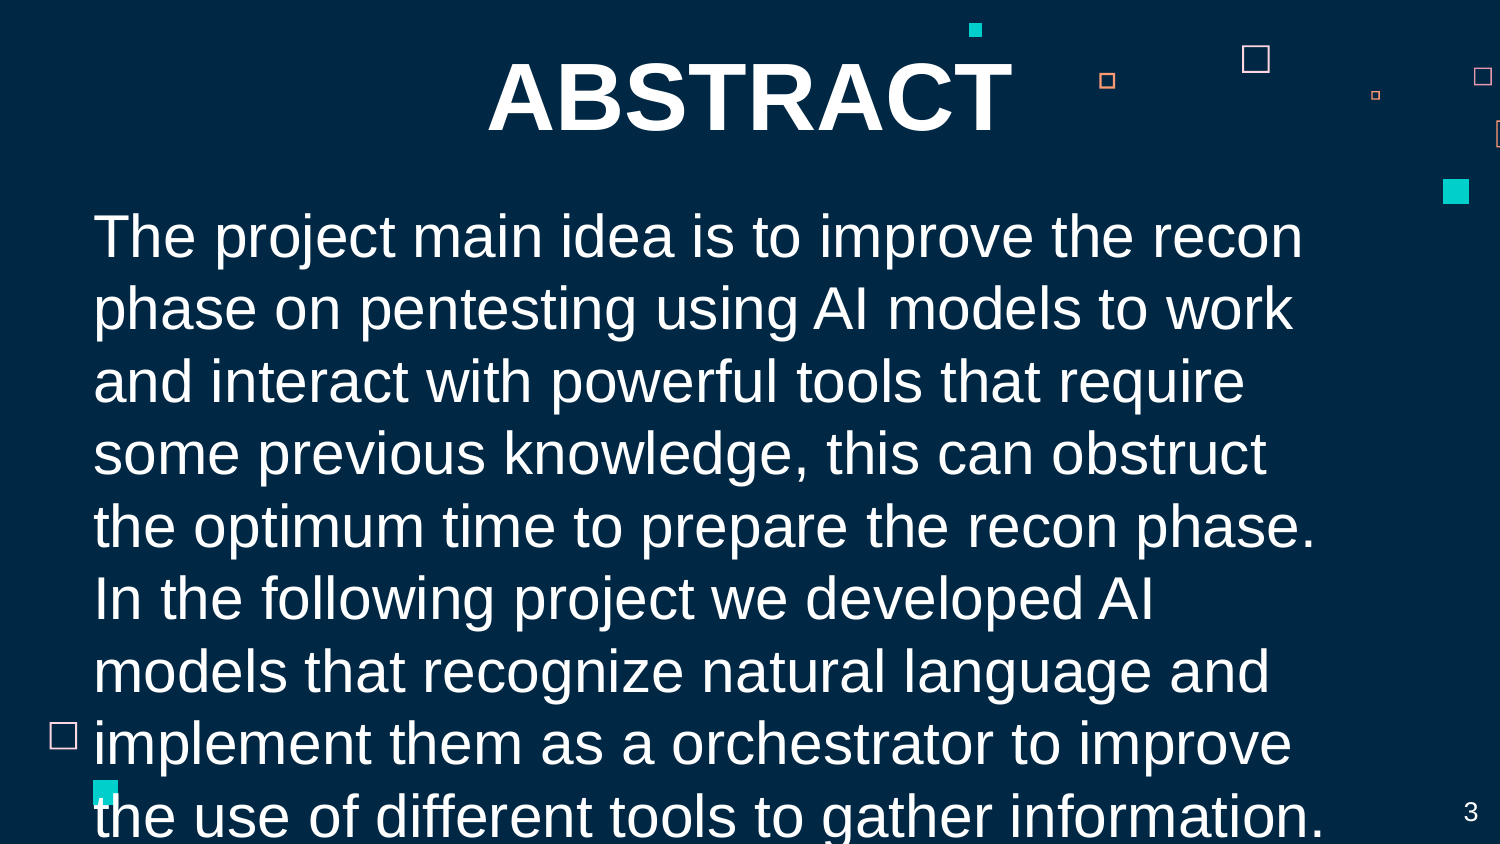

ABSTRACT
# The project main idea is to improve the recon phase on pentesting using AI models to work and interact with powerful tools that require some previous knowledge, this can obstruct the optimum time to prepare the recon phase. In the following project we developed AI models that recognize natural language and implement them as a orchestrator to improve the use of different tools to gather information.
3